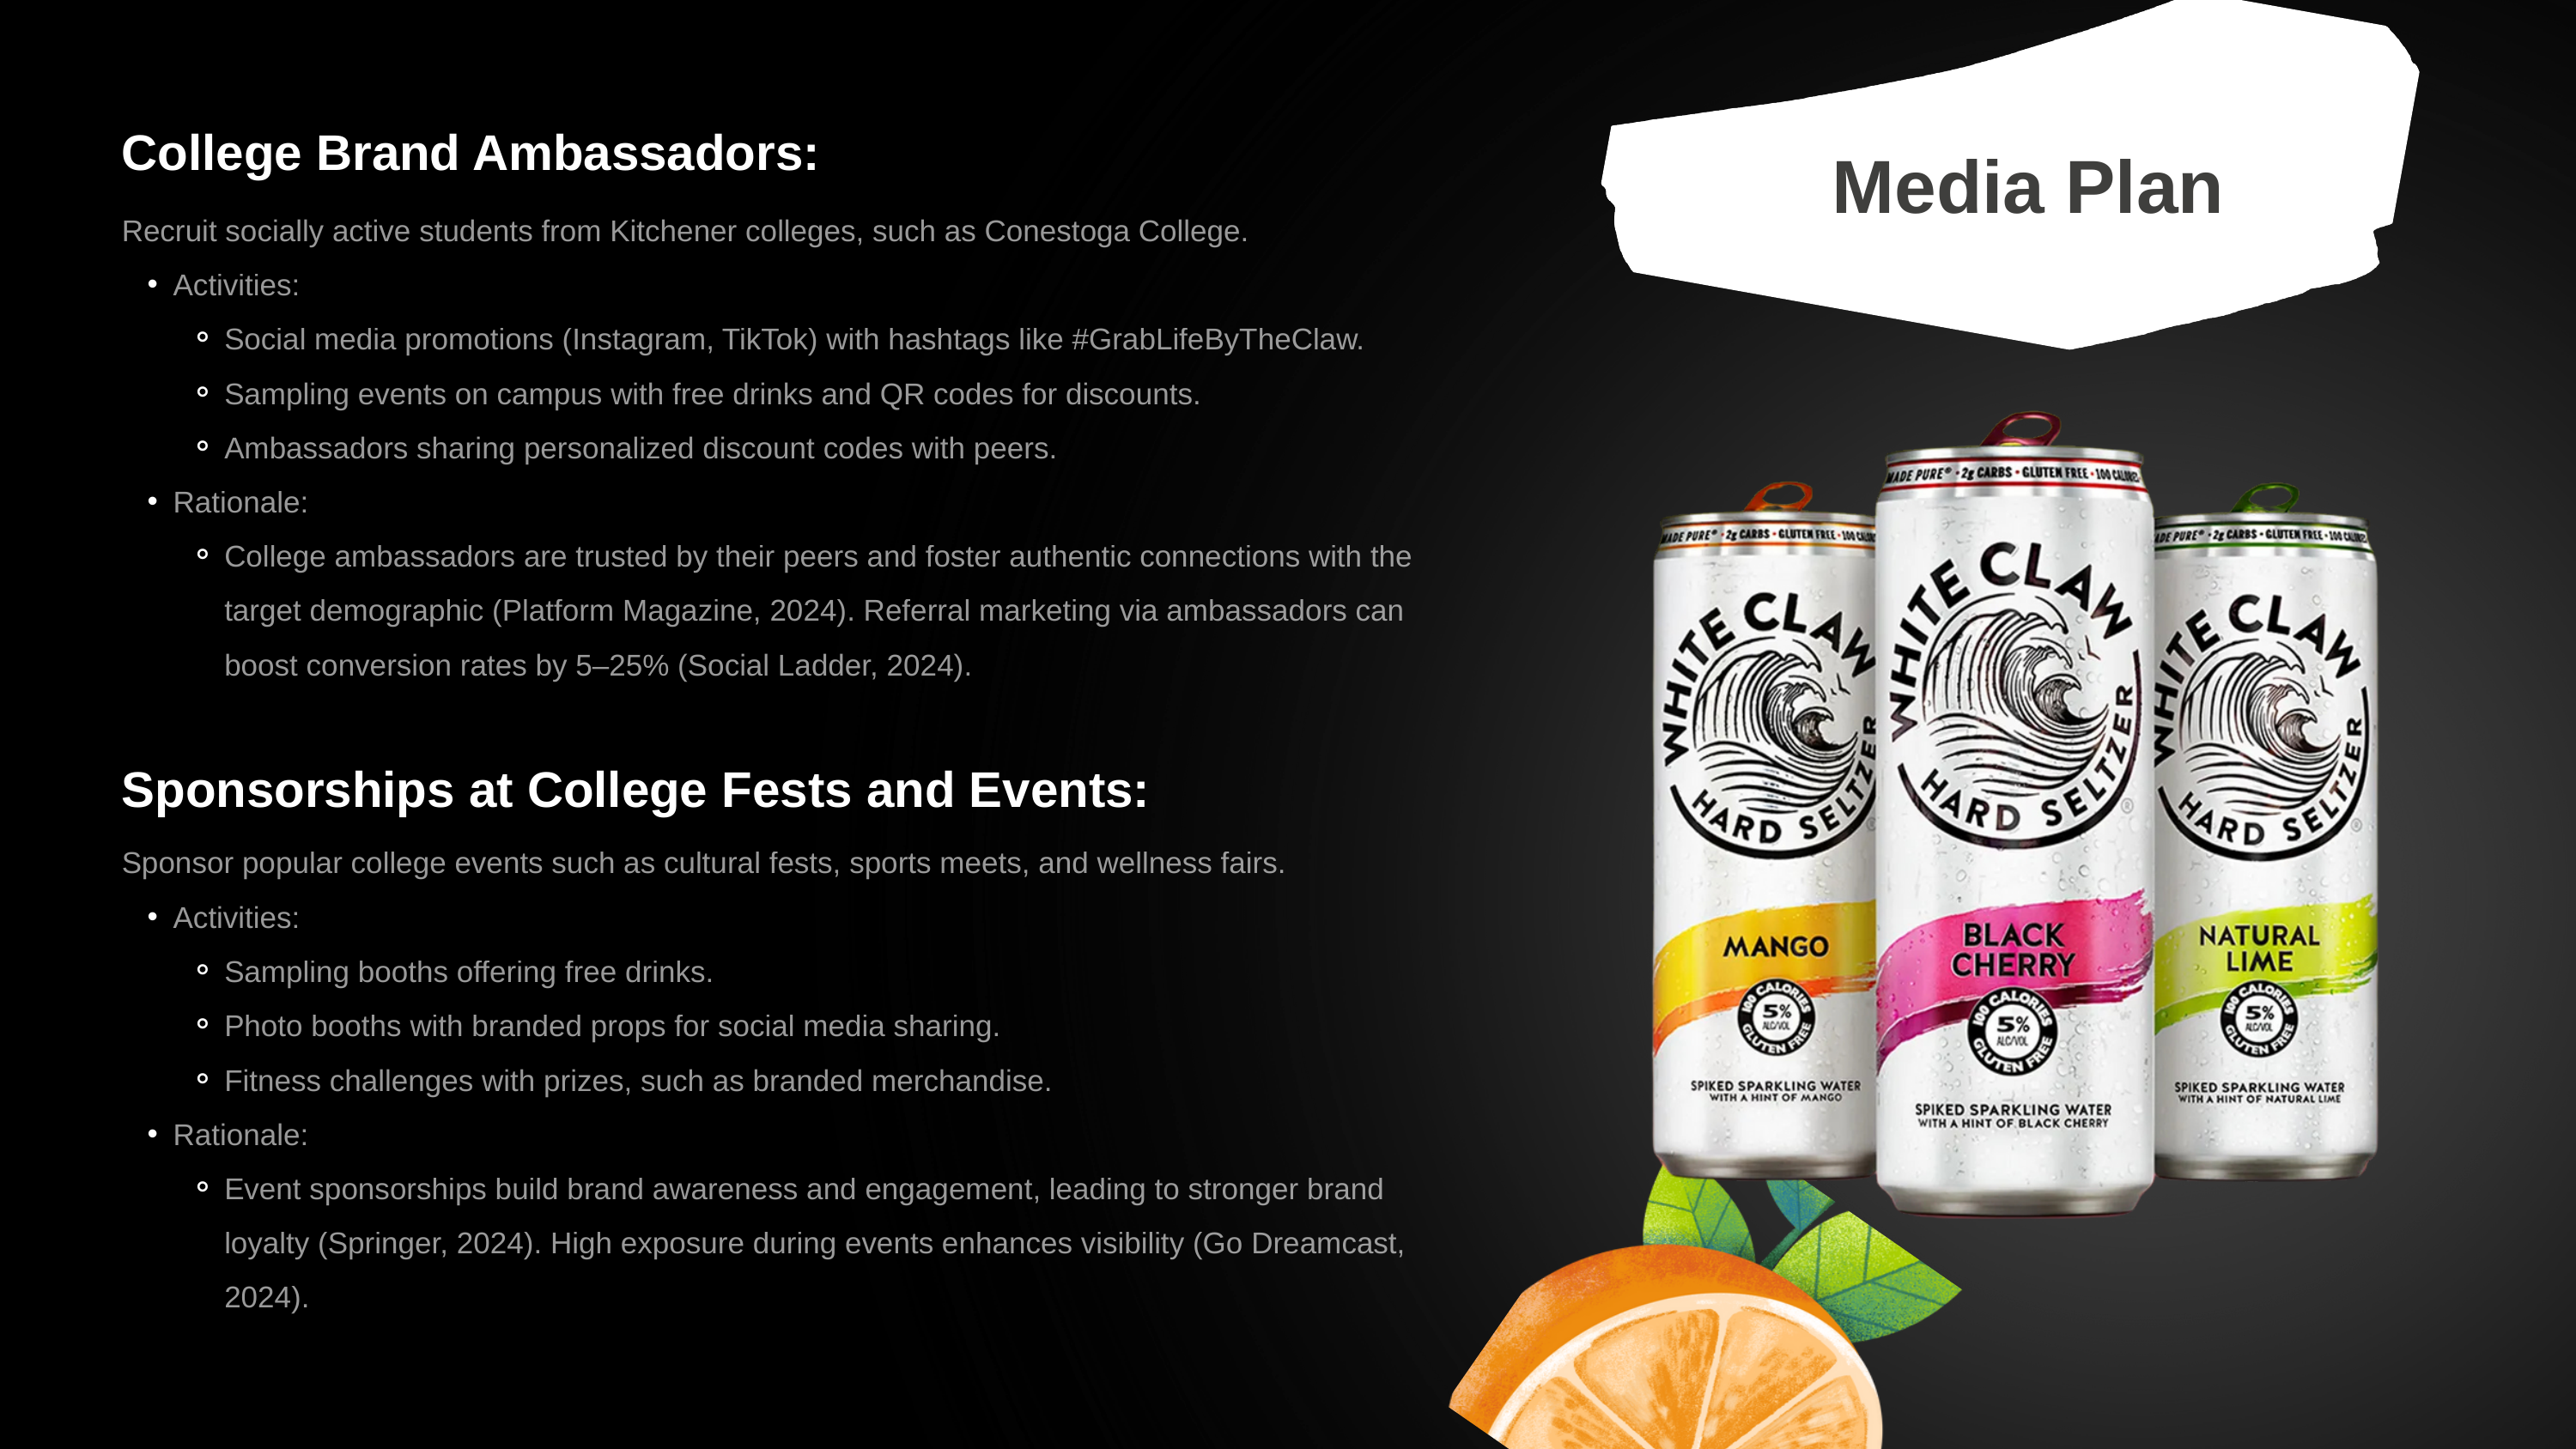

Media Plan
College Brand Ambassadors:
Recruit socially active students from Kitchener colleges, such as Conestoga College.
Activities:
Social media promotions (Instagram, TikTok) with hashtags like #GrabLifeByTheClaw.
Sampling events on campus with free drinks and QR codes for discounts.
Ambassadors sharing personalized discount codes with peers.
Rationale:
College ambassadors are trusted by their peers and foster authentic connections with the target demographic (Platform Magazine, 2024). Referral marketing via ambassadors can boost conversion rates by 5–25% (Social Ladder, 2024).

Sponsorships at College Fests and Events:
Sponsor popular college events such as cultural fests, sports meets, and wellness fairs.
Activities:
Sampling booths offering free drinks.
Photo booths with branded props for social media sharing.
Fitness challenges with prizes, such as branded merchandise.
Rationale:
Event sponsorships build brand awareness and engagement, leading to stronger brand loyalty (Springer, 2024). High exposure during events enhances visibility (Go Dreamcast, 2024).